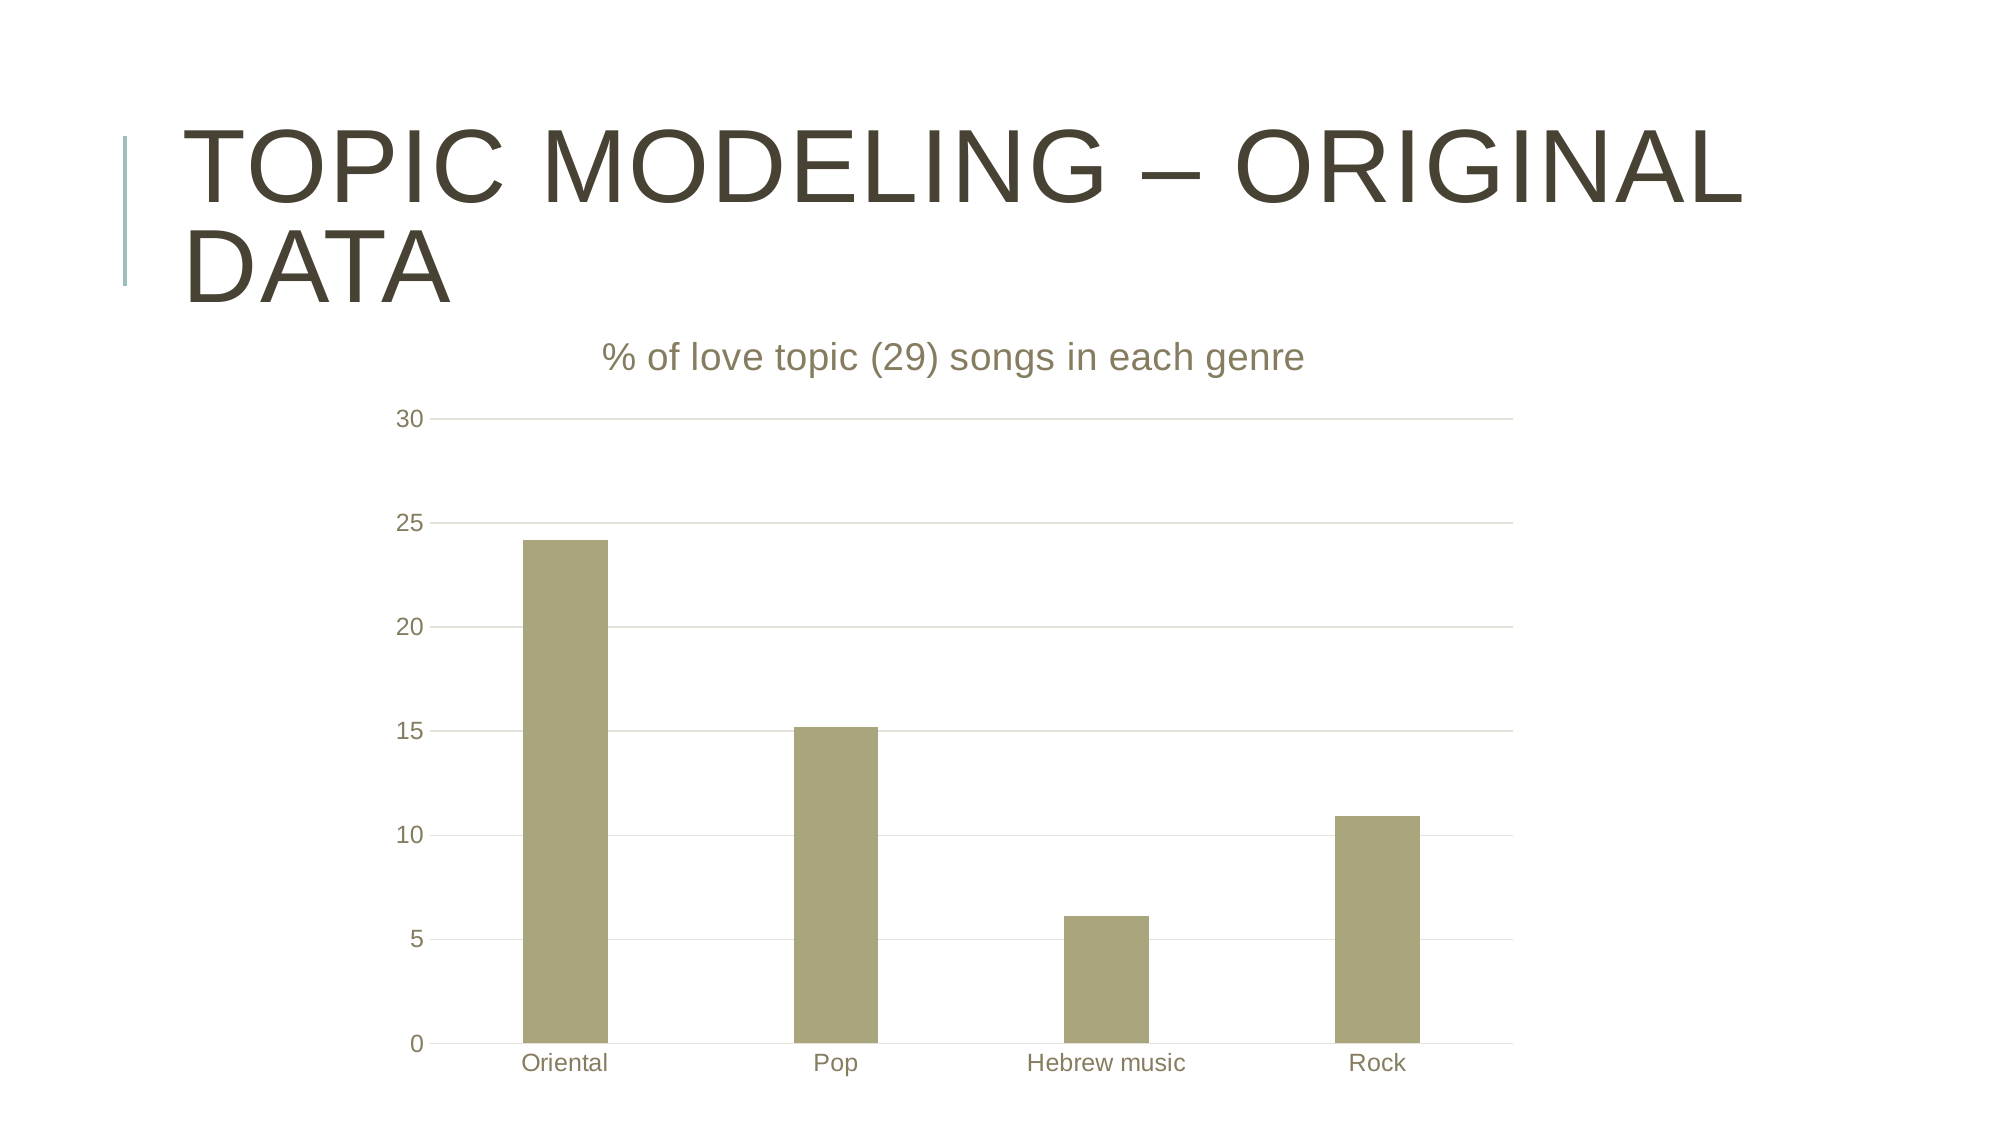

# TOPIC MODELING – original Data

### Chart: % of love topic (29) songs in each genre

| Category | Series 1 |
|---|---|
| Oriental | 24.2 |
| Pop | 15.2 |
| Hebrew music | 6.1 |
| Rock | 10.9 |